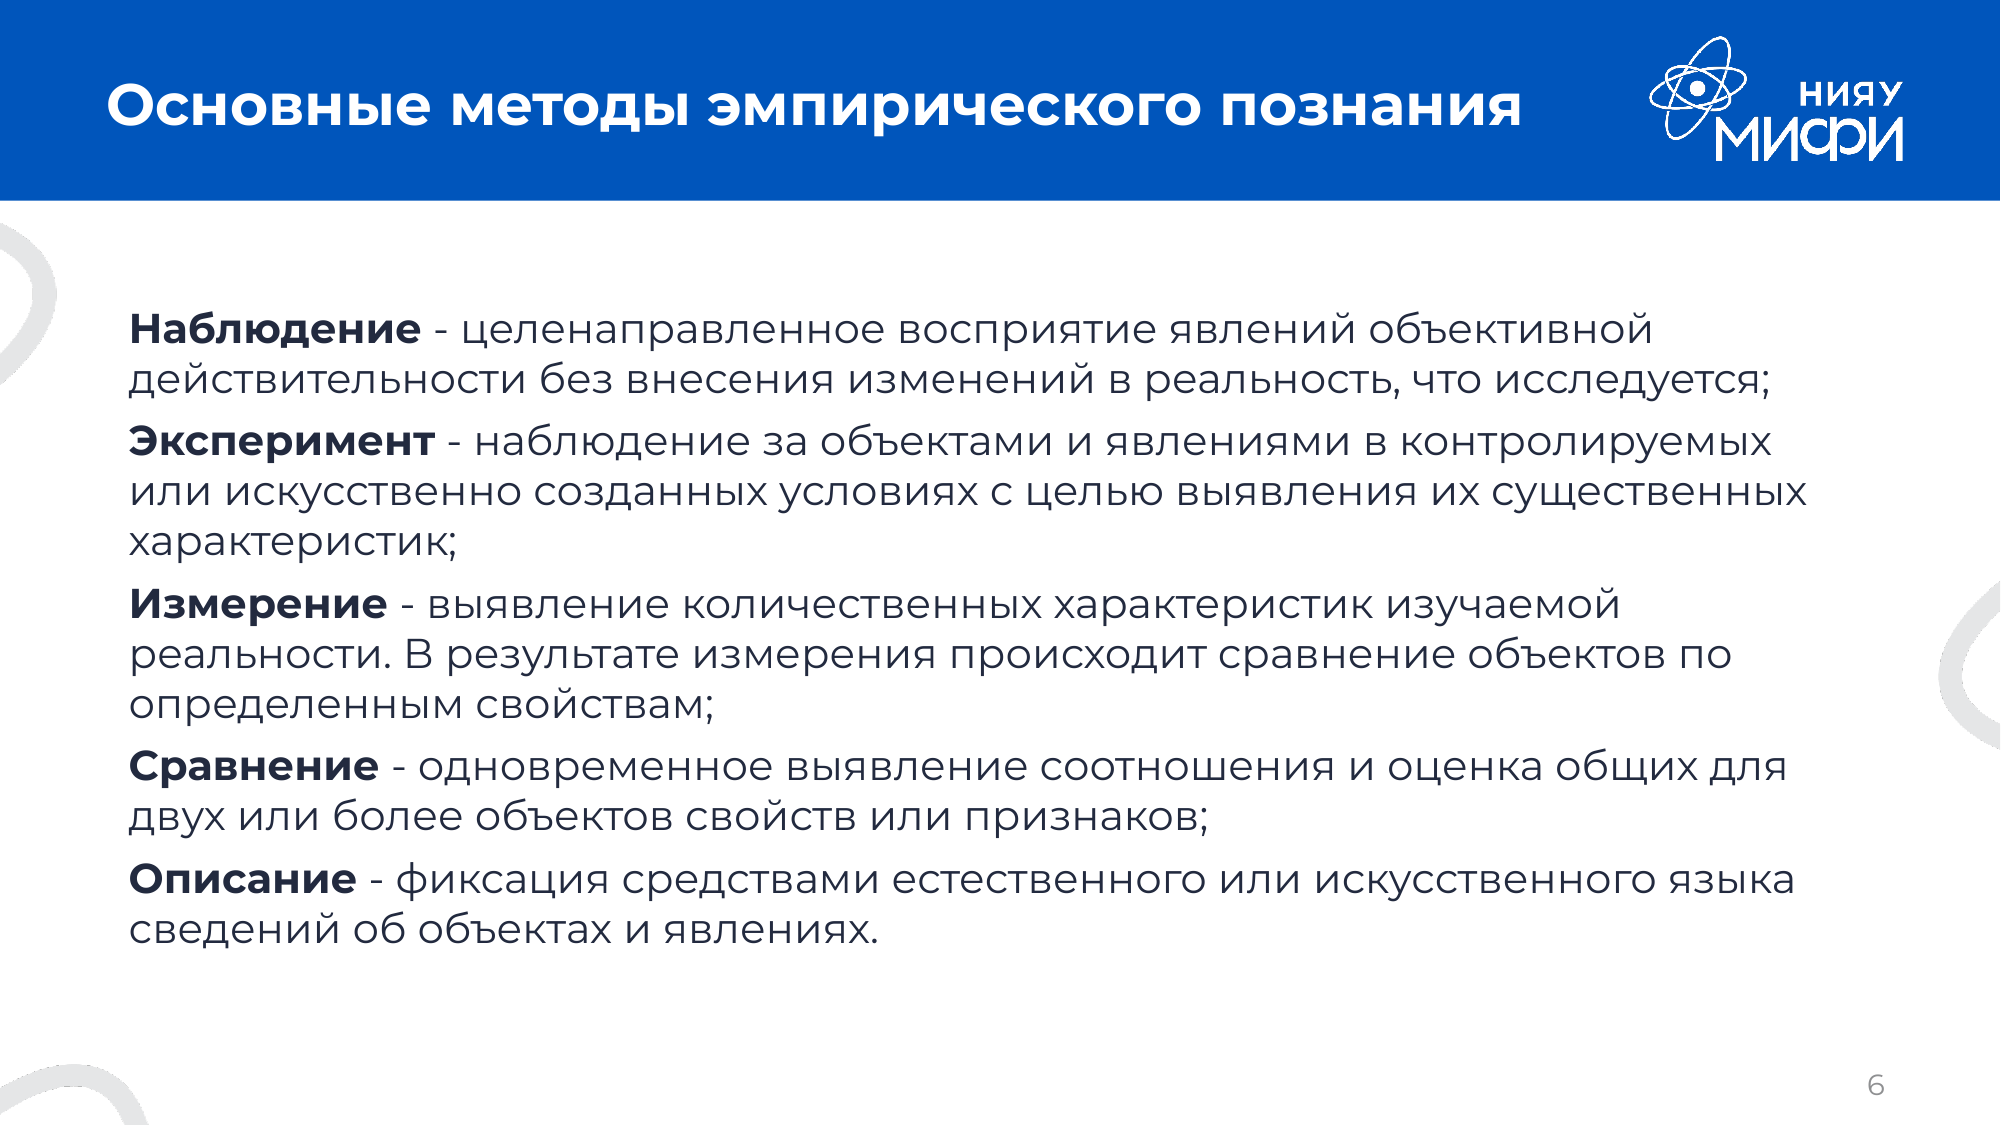

# Основные методы эмпирического познания
Наблюдение - целенаправленное восприятие явлений объективной действительности без внесения изменений в реальность, что исследуется;
Эксперимент - наблюдение за объектами и явлениями в контролируемых или искусственно созданных условиях с целью выявления их существенных характеристик;
Измерение - выявление количественных характеристик изучаемой реальности. В результате измерения происходит сравнение объектов по определенным свойствам;
Сравнение - одновременное выявление соотношения и оценка общих для двух или более объектов свойств или признаков;
Описание - фиксация средствами естественного или искусственного языка сведений об объектах и явлениях.